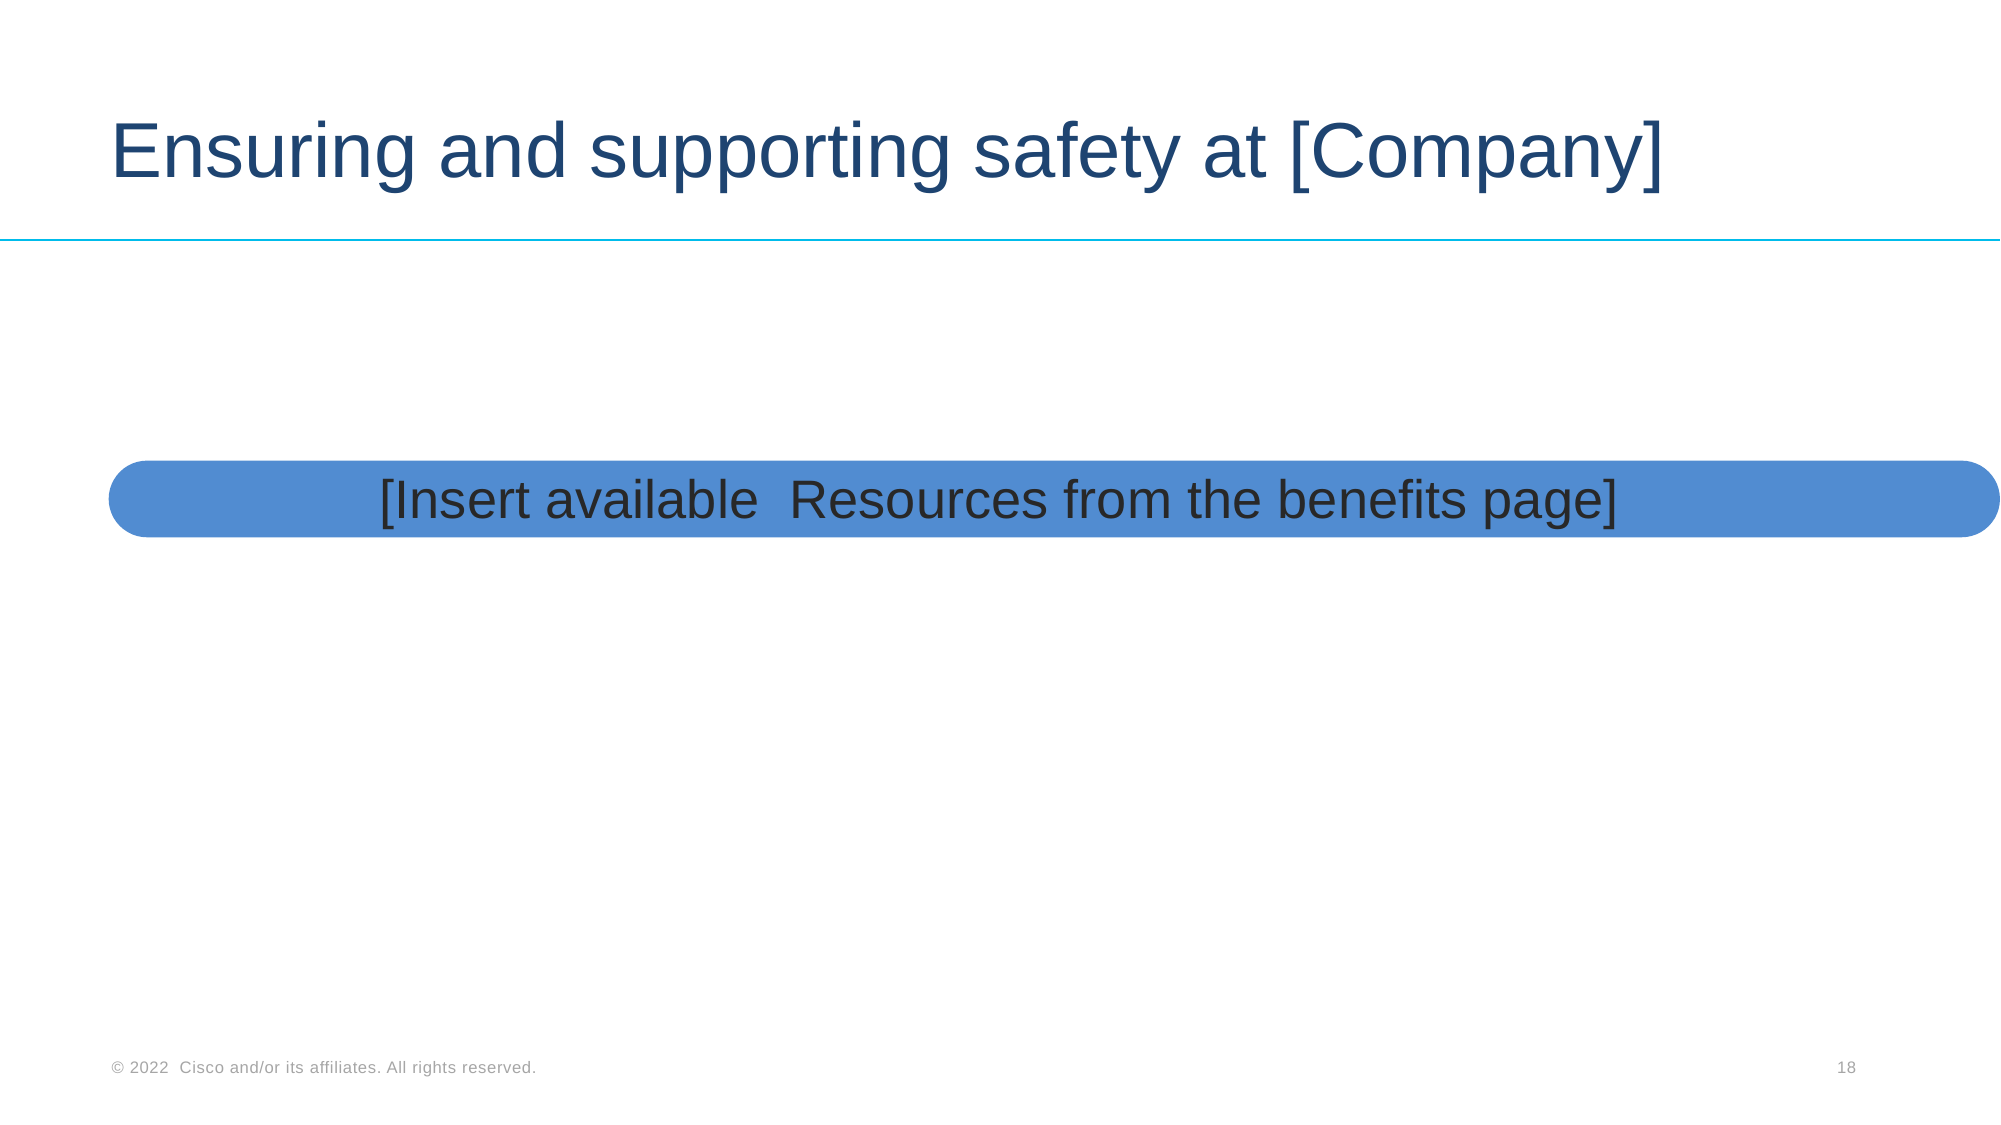

# Ensuring and supporting safety at [Company]
[Insert available  Resources from the benefits page]